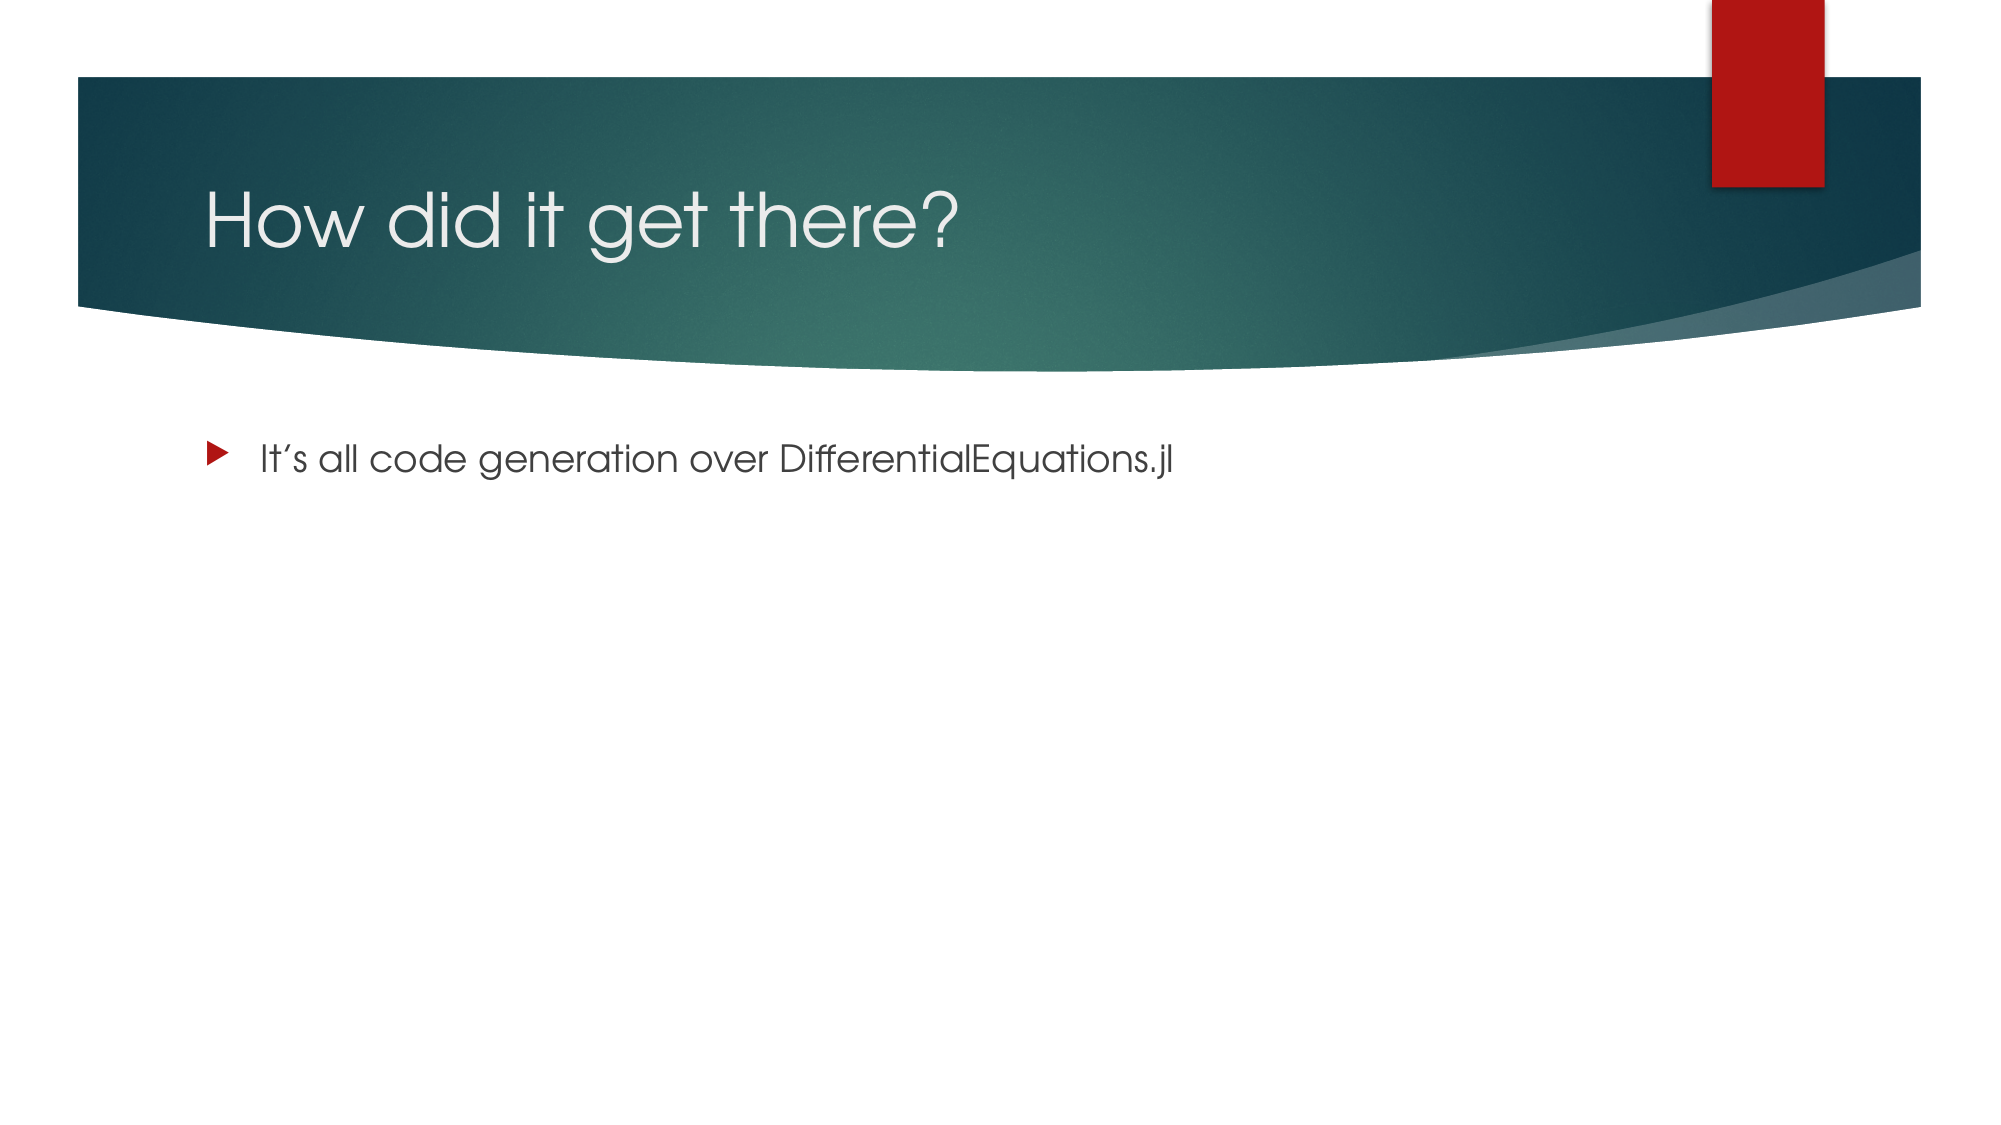

# How did it get there?
It’s all code generation over DifferentialEquations.jl